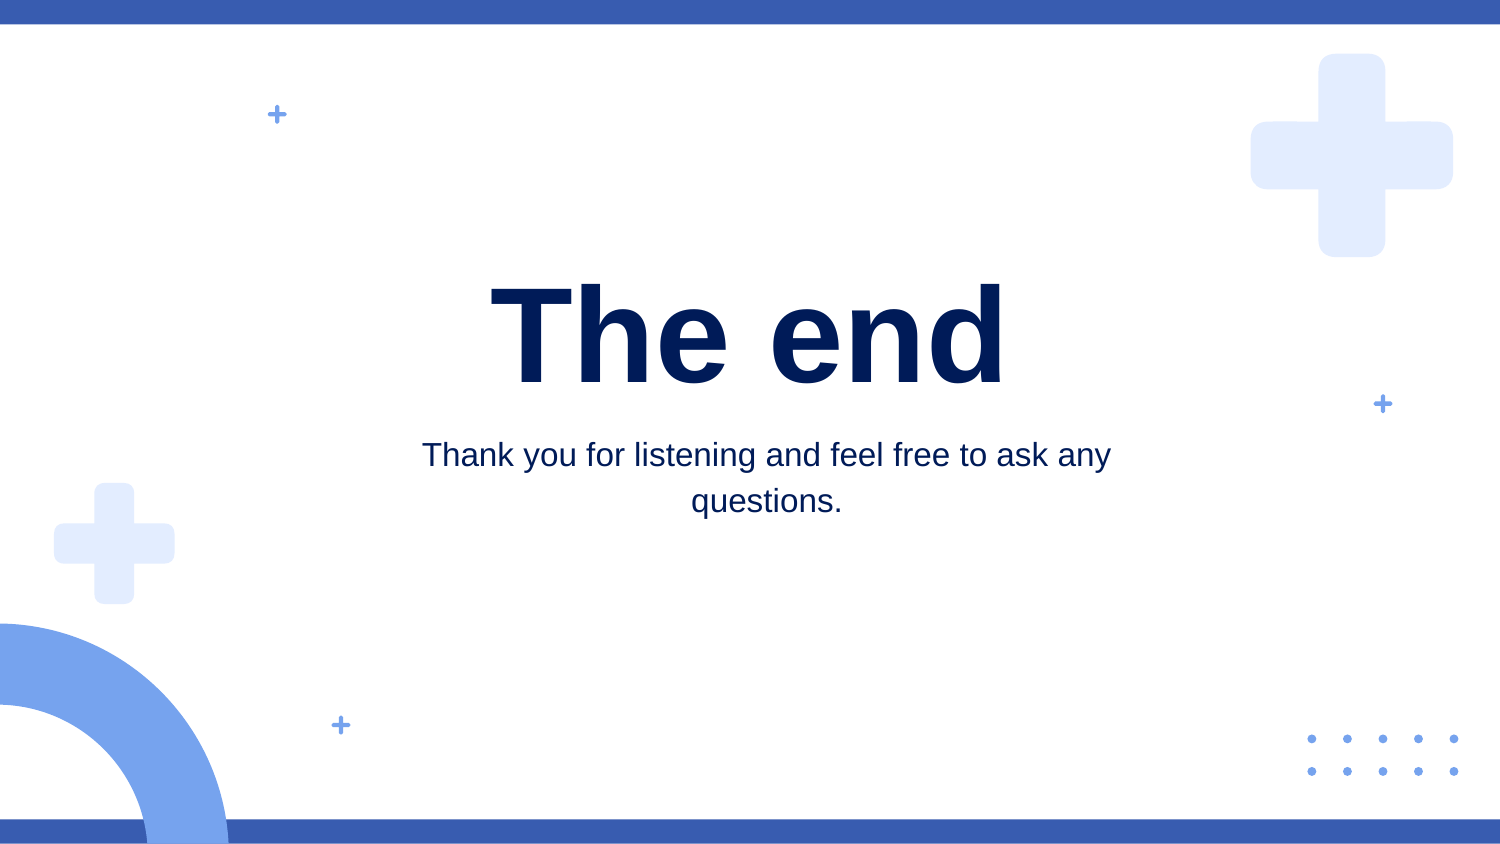

# The end
Thank you for listening and feel free to ask any questions.